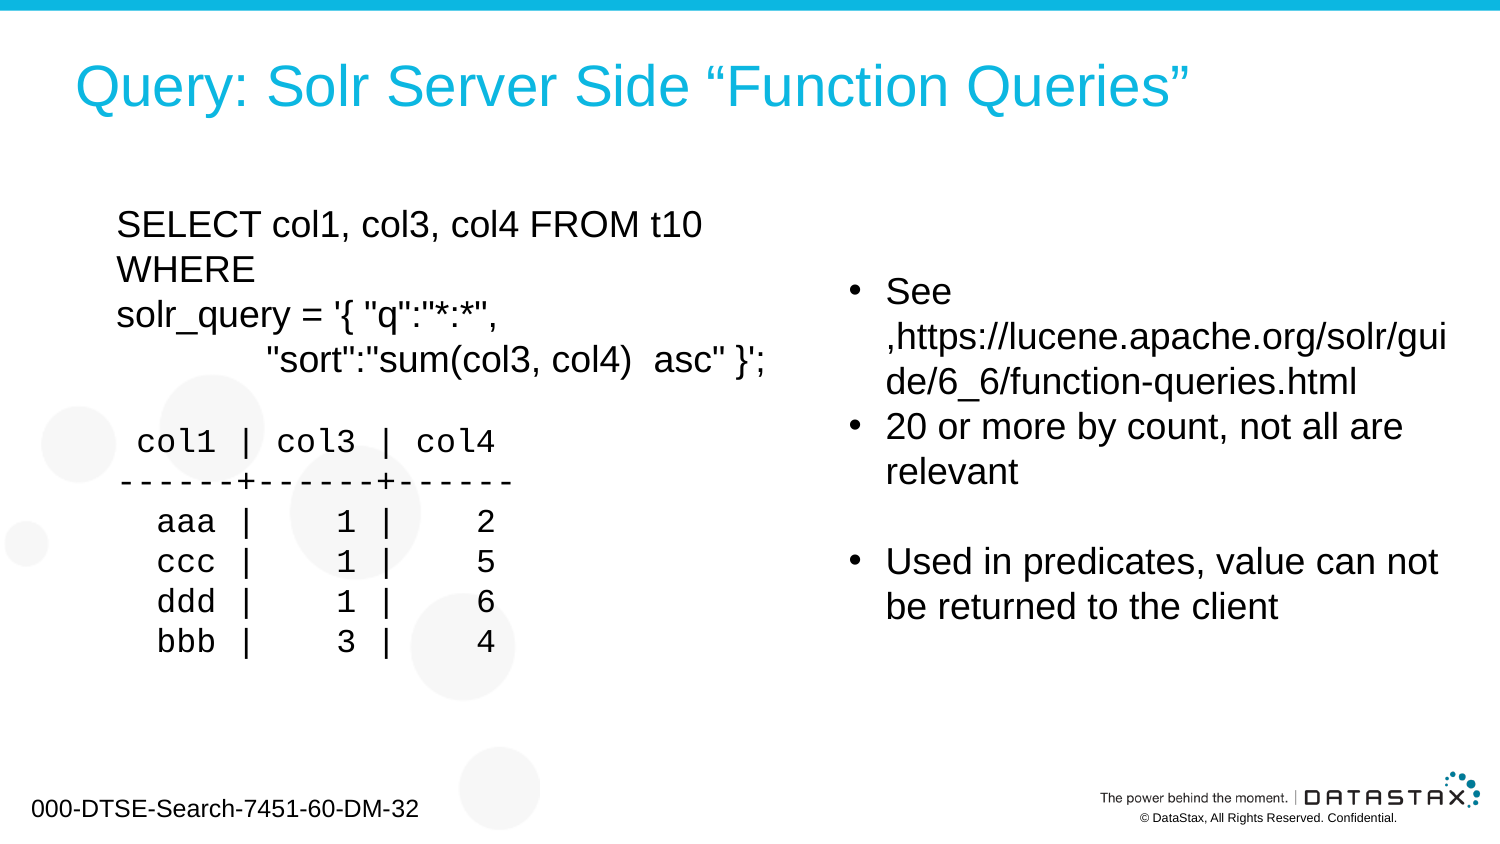

# Query: Solr Server Side “Function Queries”
SELECT col1, col3, col4 FROM t10 WHERE
solr_query = '{ "q":"*:*",
	"sort":"sum(col3, col4)  asc" }';

 col1 | col3 | col4
------+------+------
  aaa |    1 |    2
  ccc |    1 |    5
  ddd |    1 |    6
  bbb |    3 |    4

See ,https://lucene.apache.org/solr/guide/6_6/function-queries.html
20 or more by count, not all are relevant

Used in predicates, value can not be returned to the client
000-DTSE-Search-7451-60-DM-32
© DataStax, All Rights Reserved. Confidential.